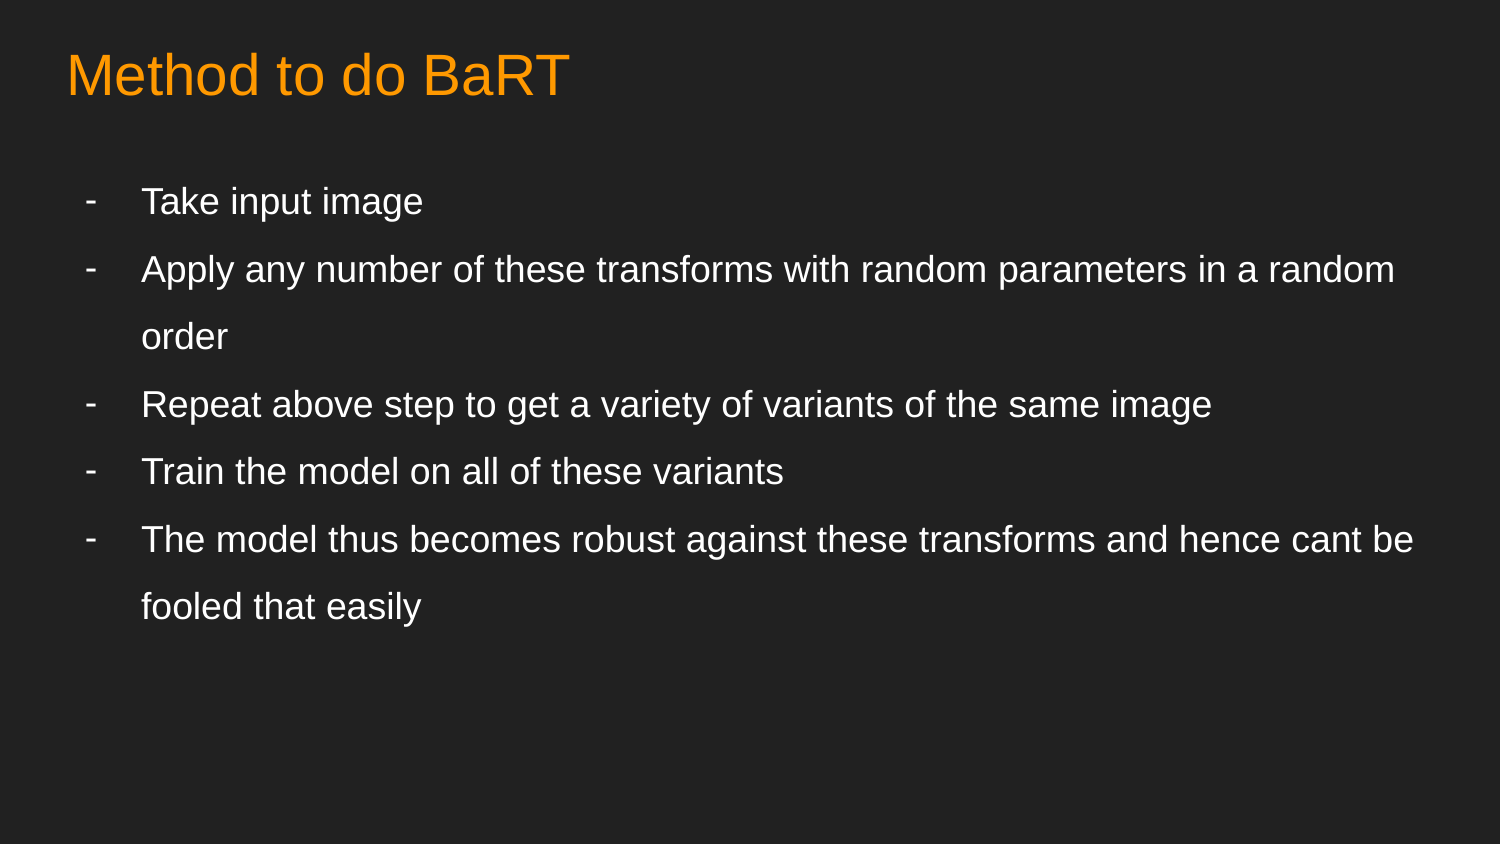

# Method to do BaRT
Take input image
Apply any number of these transforms with random parameters in a random order
Repeat above step to get a variety of variants of the same image
Train the model on all of these variants
The model thus becomes robust against these transforms and hence cant be fooled that easily